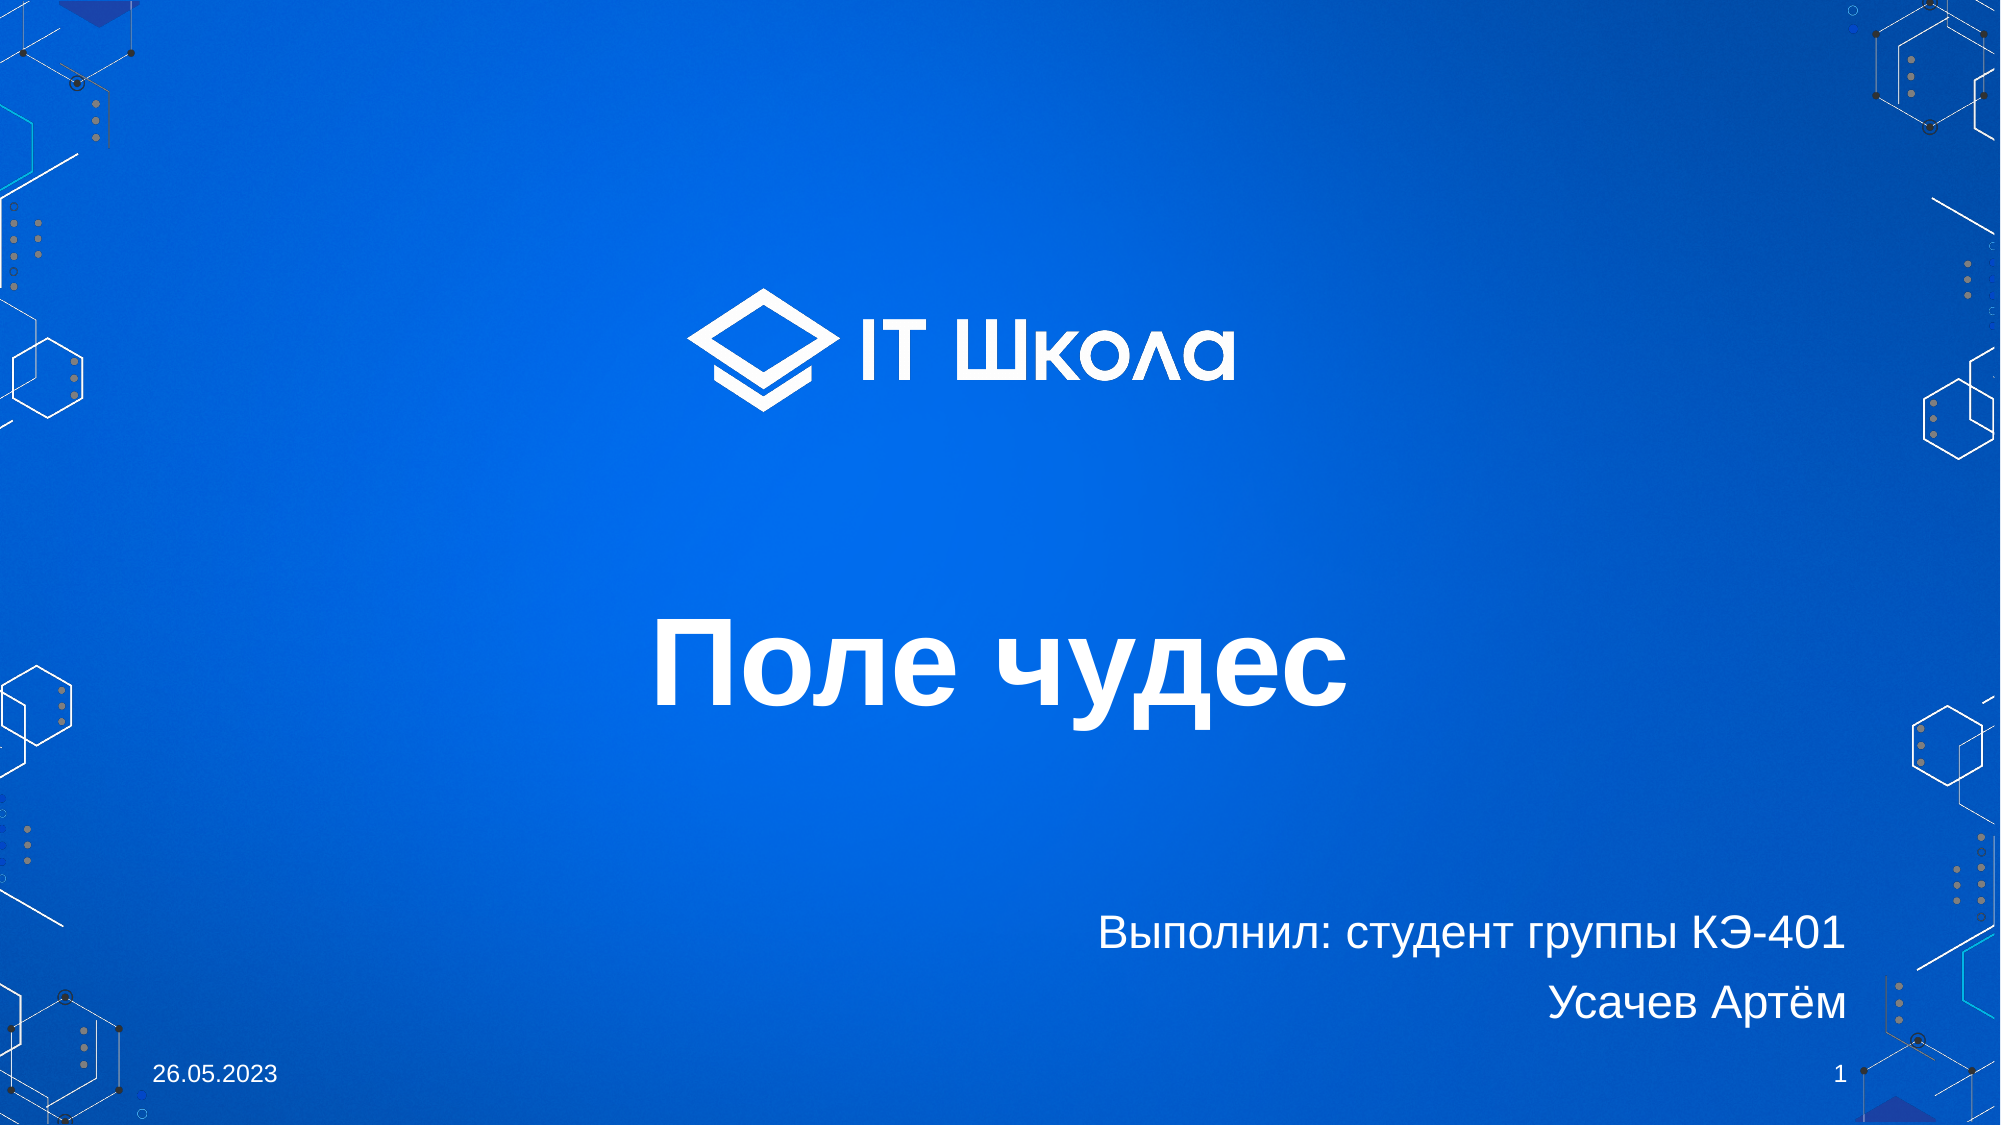

# Поле чудес
Выполнил: студент группы КЭ-401
Усачев Артём
26.05.2023
1